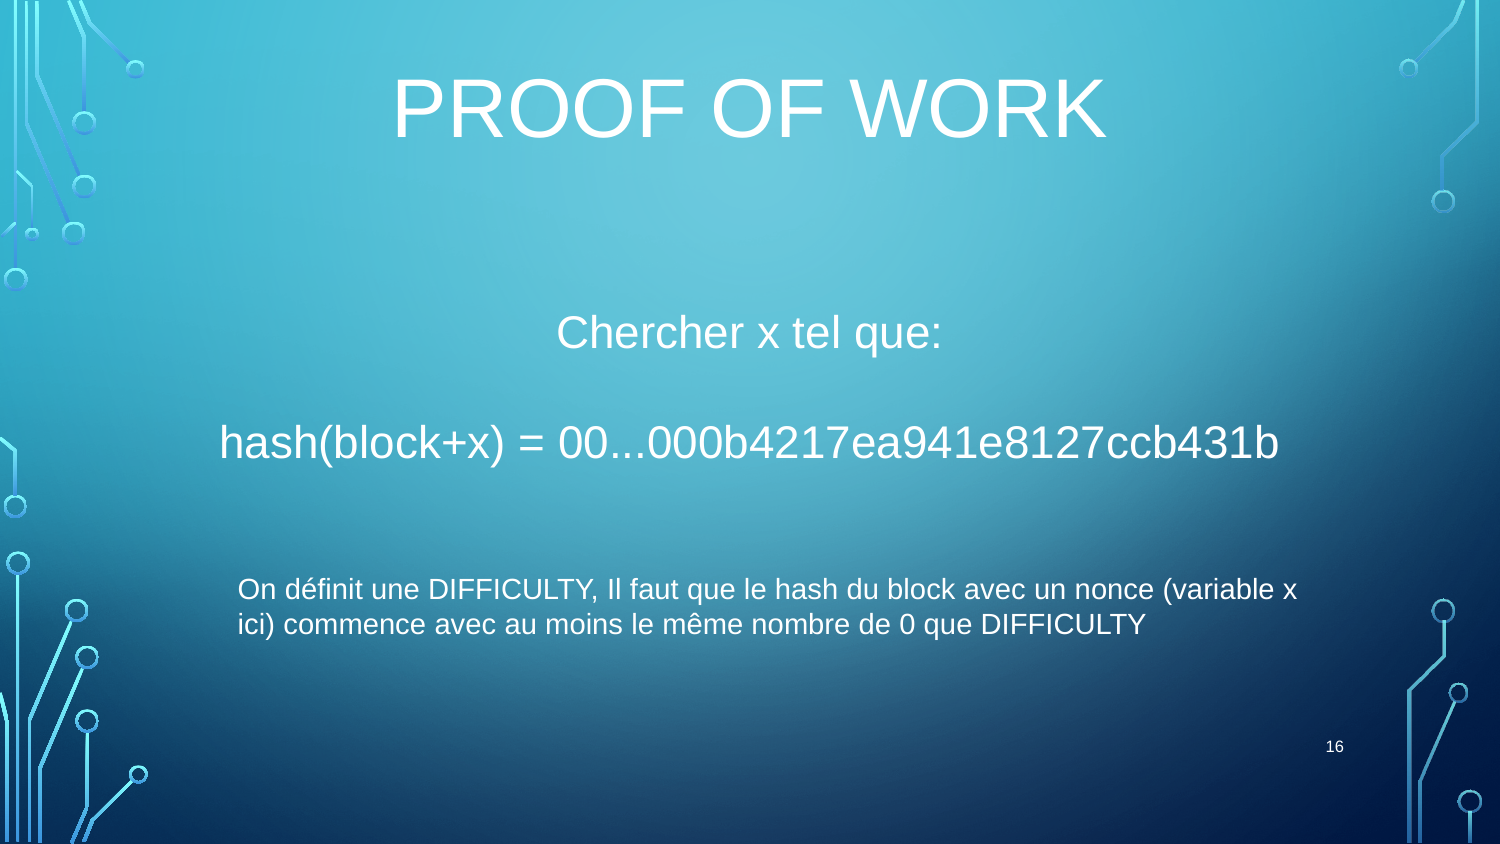

PROOF OF WORK
Chercher x tel que:

hash(block+x) = 00...000b4217ea941e8127ccb431b

On définit une DIFFICULTY, Il faut que le hash du block avec un nonce (variable x ici) commence avec au moins le même nombre de 0 que DIFFICULTY
16